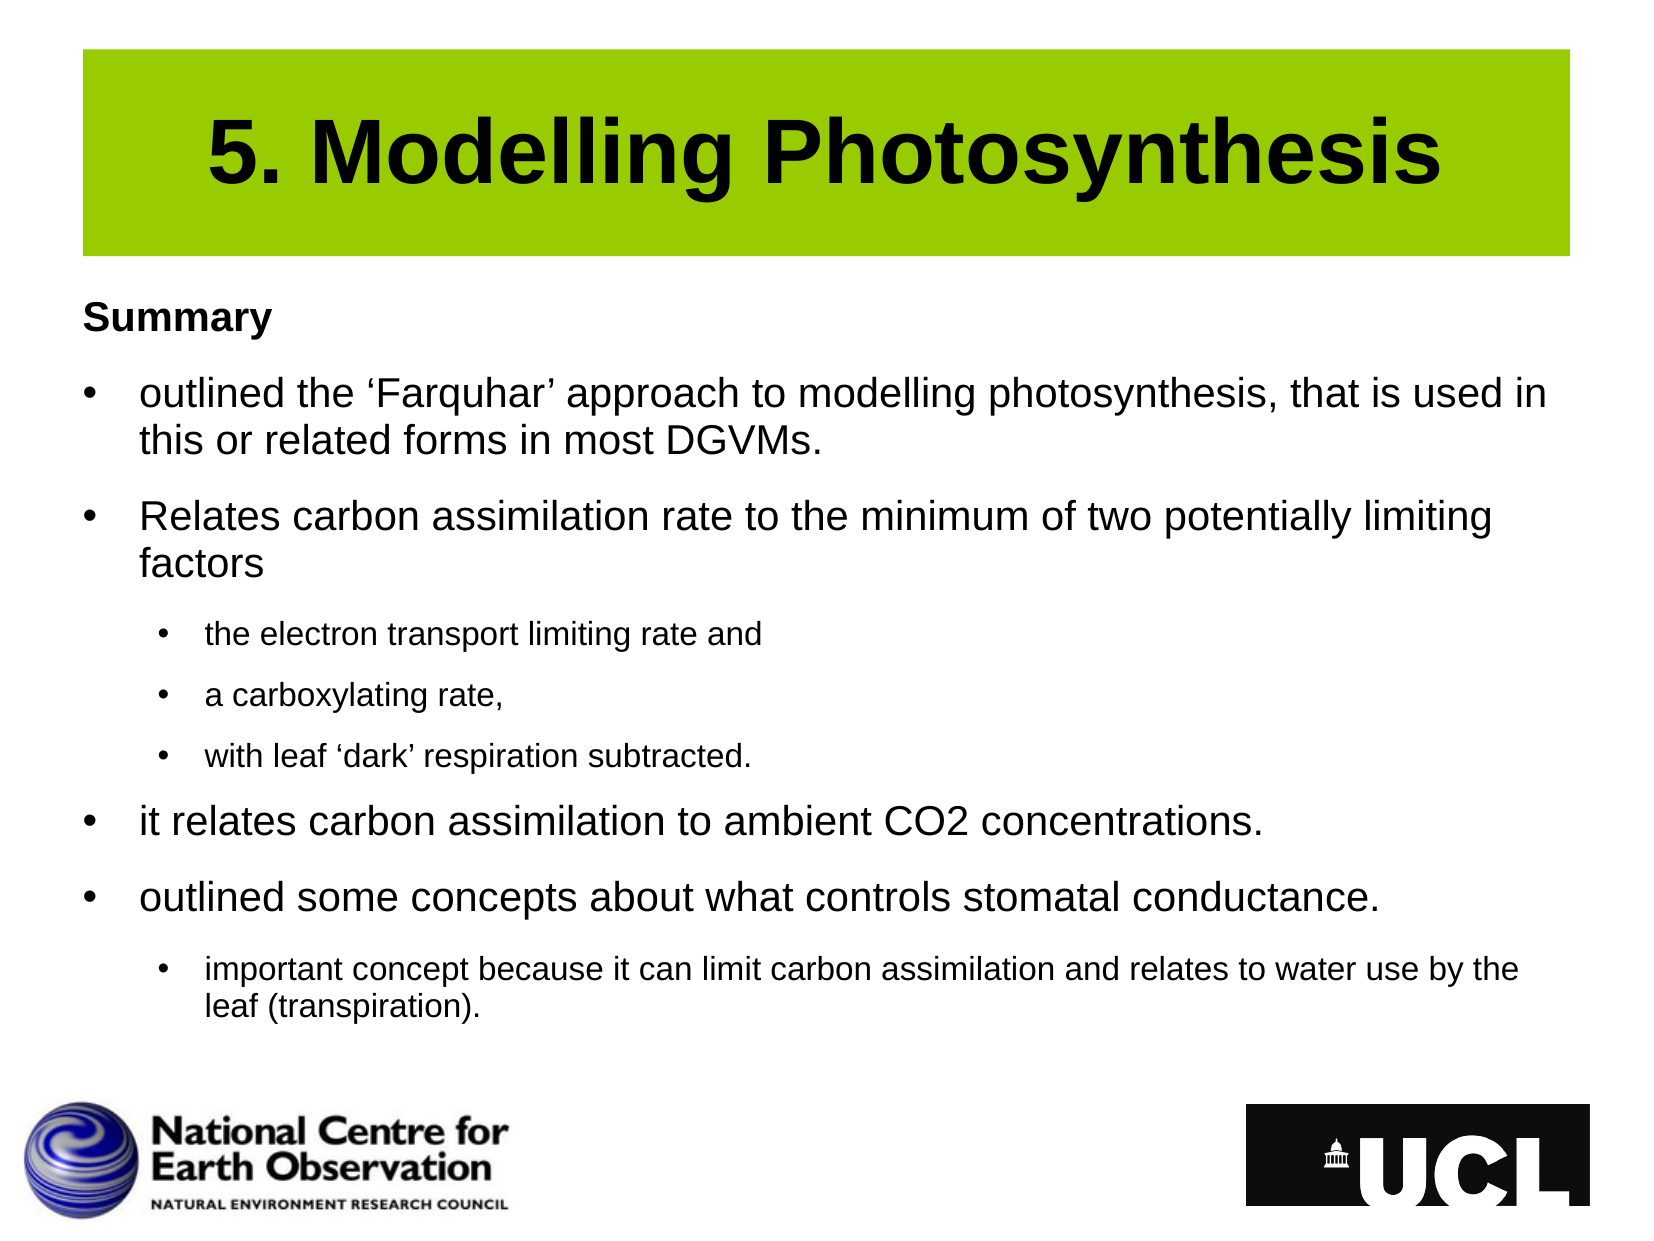

# 5. Modelling Photosynthesis
Summary
outlined the ‘Farquhar’ approach to modelling photosynthesis, that is used in this or related forms in most DGVMs.
Relates carbon assimilation rate to the minimum of two potentially limiting factors
the electron transport limiting rate and
a carboxylating rate,
with leaf ‘dark’ respiration subtracted.
it relates carbon assimilation to ambient CO2 concentrations.
outlined some concepts about what controls stomatal conductance.
important concept because it can limit carbon assimilation and relates to water use by the leaf (transpiration).